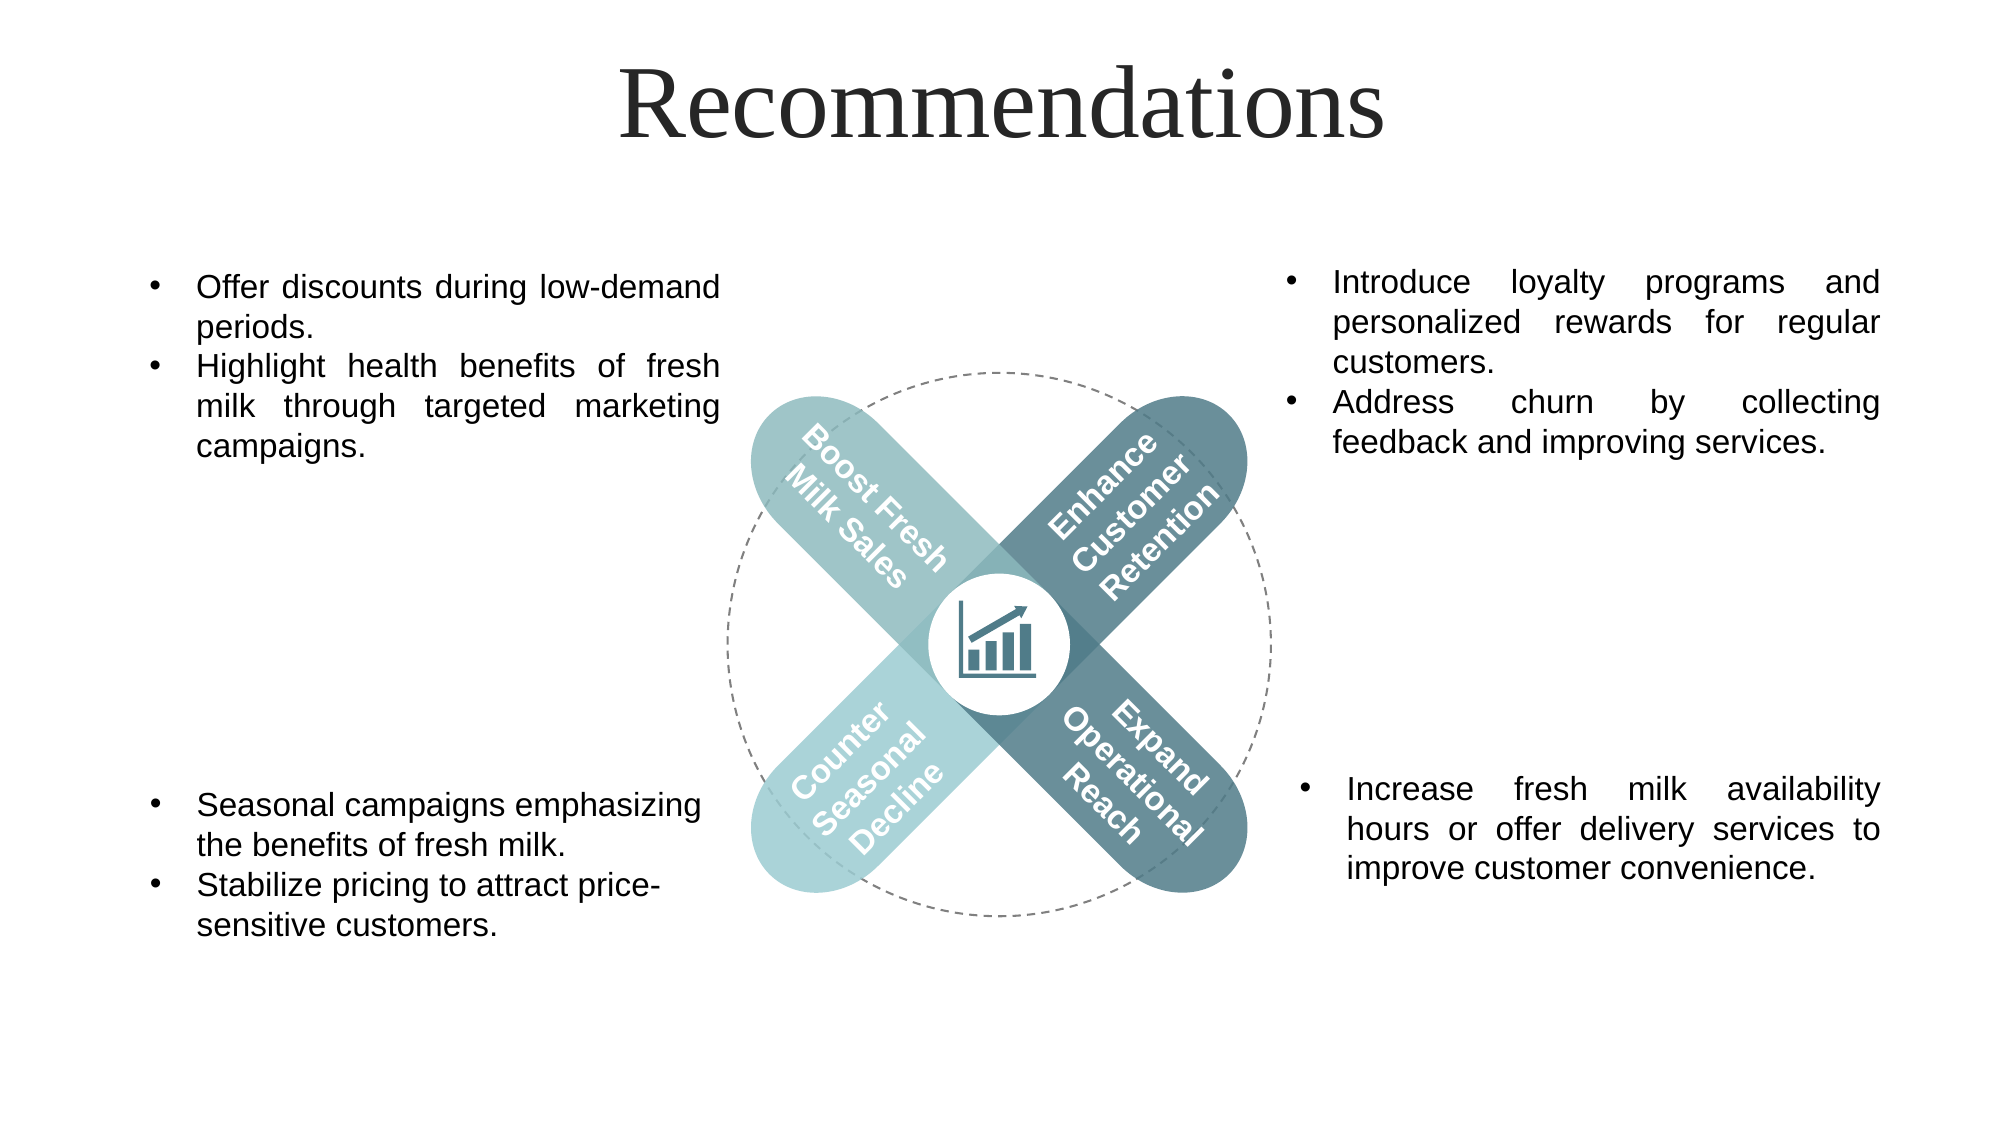

Recommendations

Introduce loyalty programs and personalized rewards for regular customers.
Address churn by collecting feedback and improving services.

Offer discounts during low-demand periods.
Highlight health benefits of fresh milk through targeted marketing campaigns.

Enhance Customer Retention
Boost Fresh Milk Sales
Expand Operational Reach
Counter Seasonal Decline

Seasonal campaigns emphasizing the benefits of fresh milk.
Stabilize pricing to attract price-sensitive customers.
Increase fresh milk availability hours or offer delivery services to improve customer convenience.